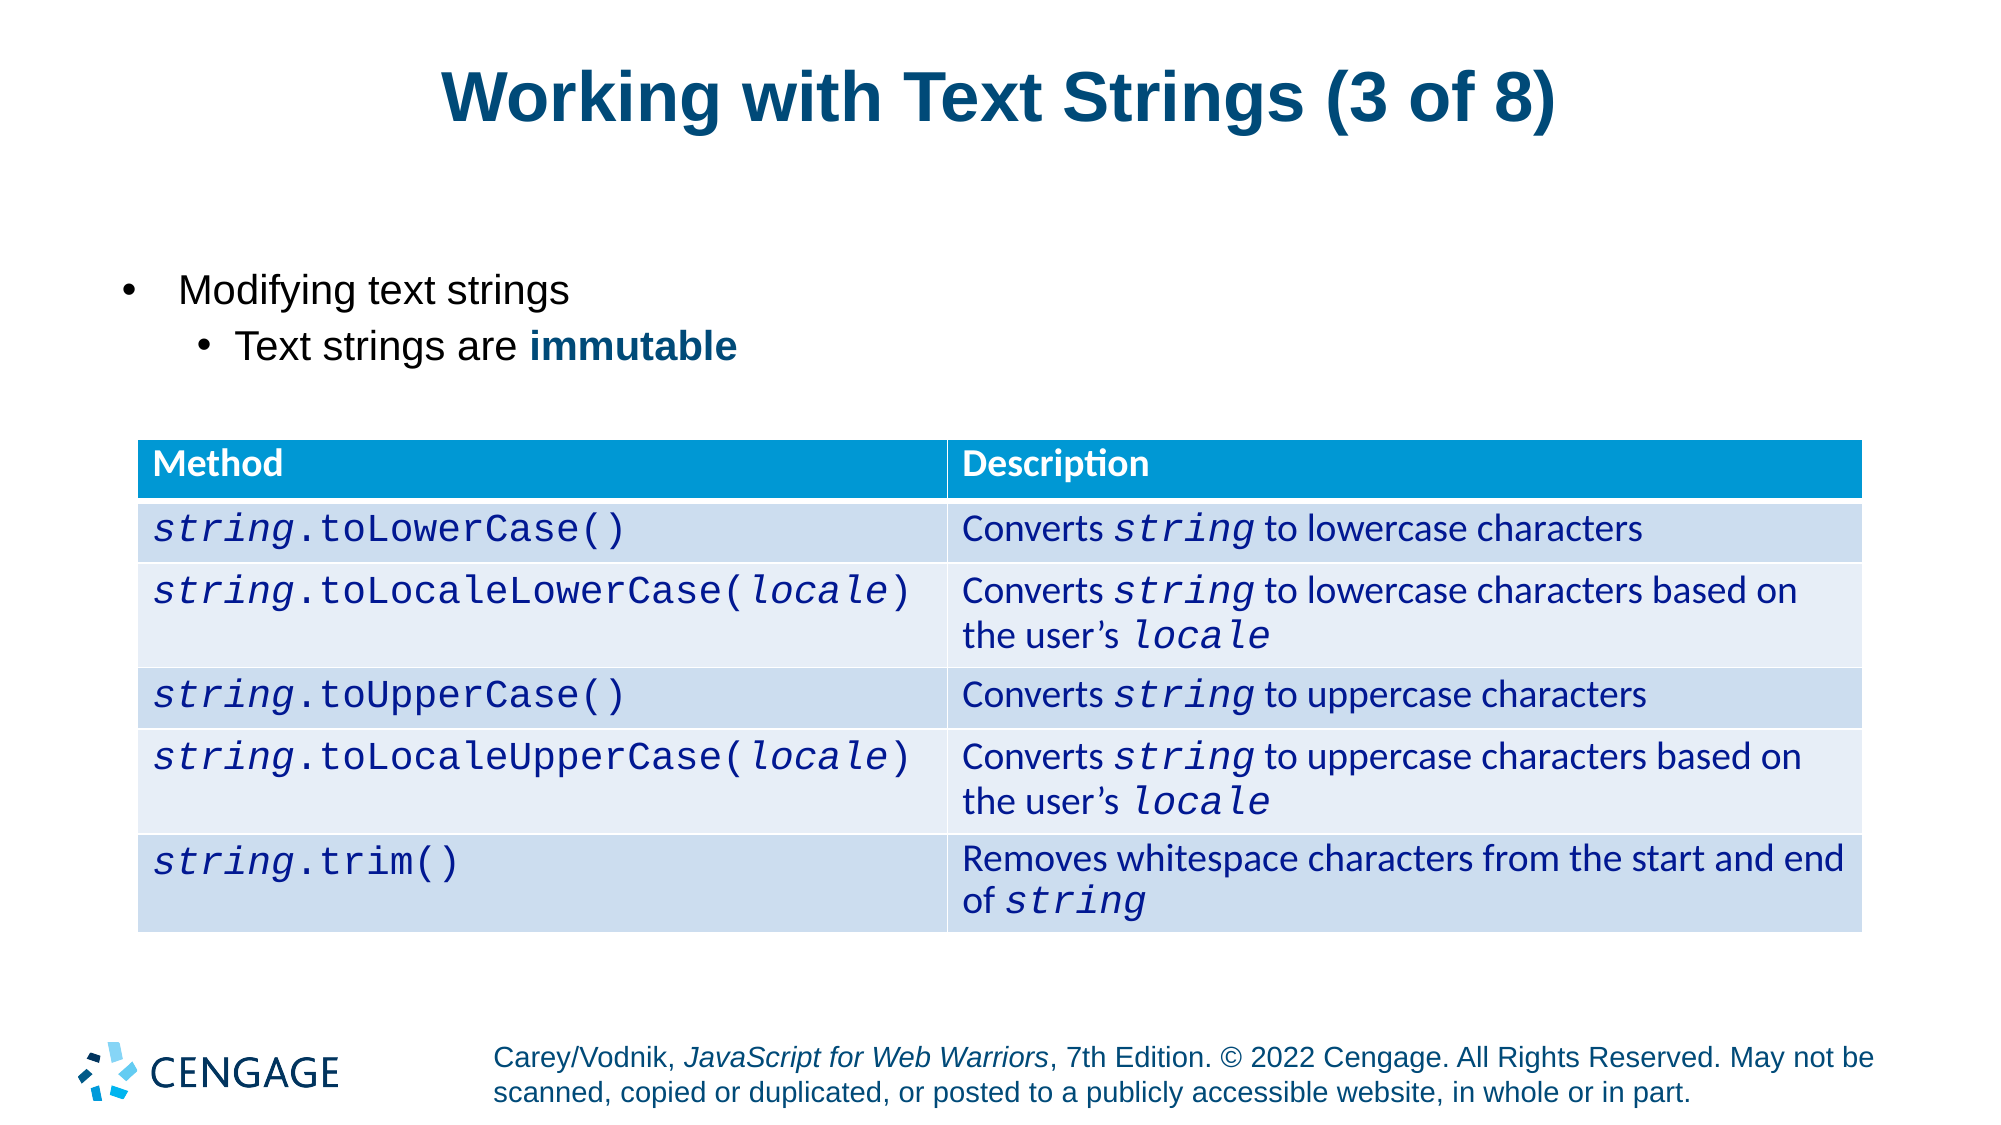

# Working with Text Strings (3 of 8)
Modifying text strings
Text strings are immutable
| Method | Description |
| --- | --- |
| string.toLowerCase() | Converts string to lowercase characters |
| string.toLocaleLowerCase(locale) | Converts string to lowercase characters based on the user’s locale |
| string.toUpperCase() | Converts string to uppercase characters |
| string.toLocaleUpperCase(locale) | Converts string to uppercase characters based on the user’s locale |
| string.trim() | Removes whitespace characters from the start and end of string |